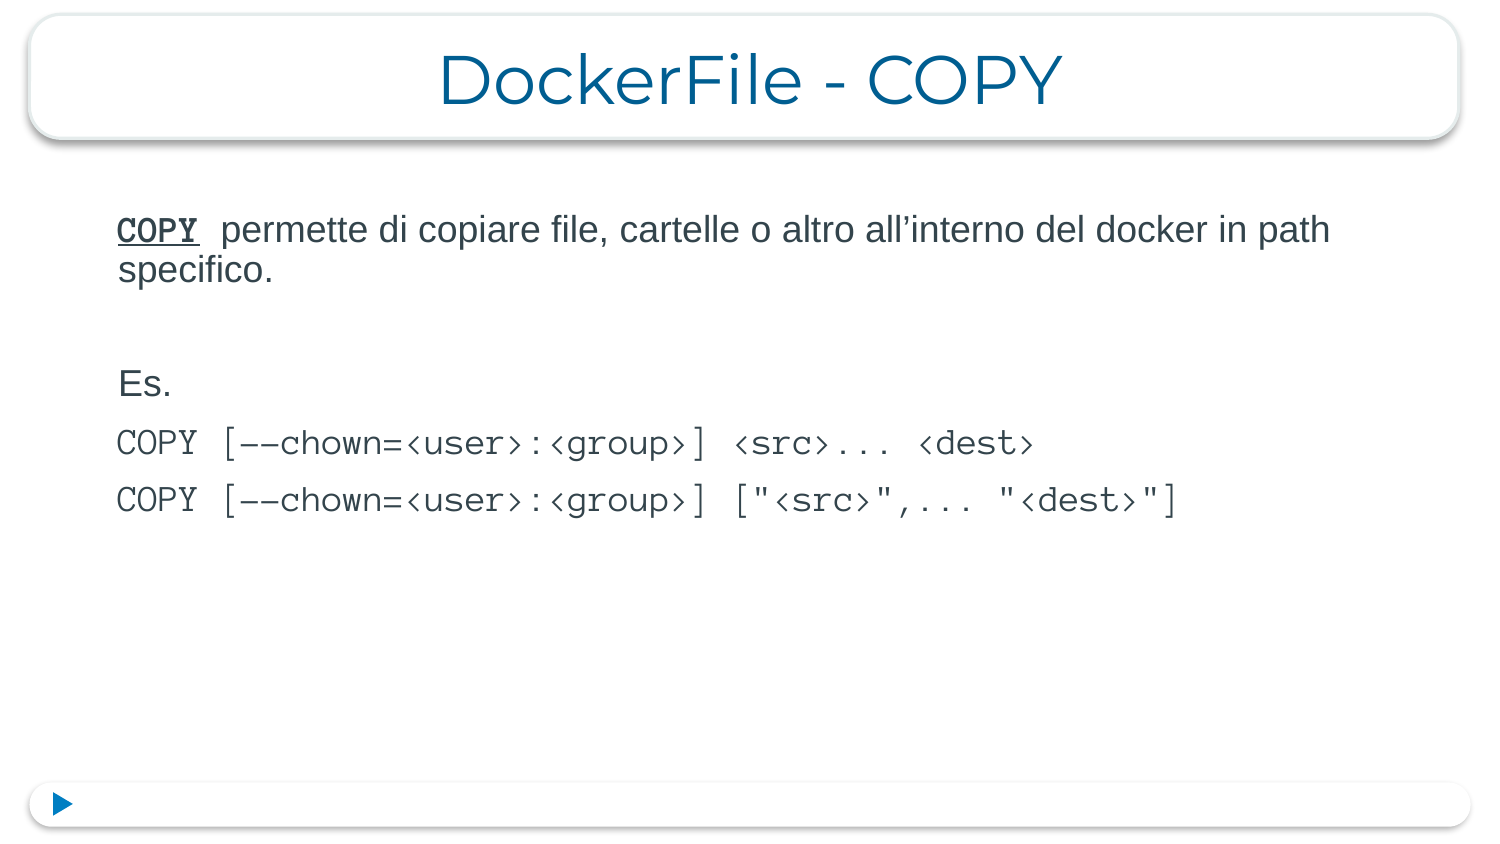

# DockerFile - COPY
COPY permette di copiare file, cartelle o altro all’interno del docker in path specifico.

Es.
COPY [--chown=<user>:<group>] <src>... <dest>
COPY [--chown=<user>:<group>] ["<src>",... "<dest>"]